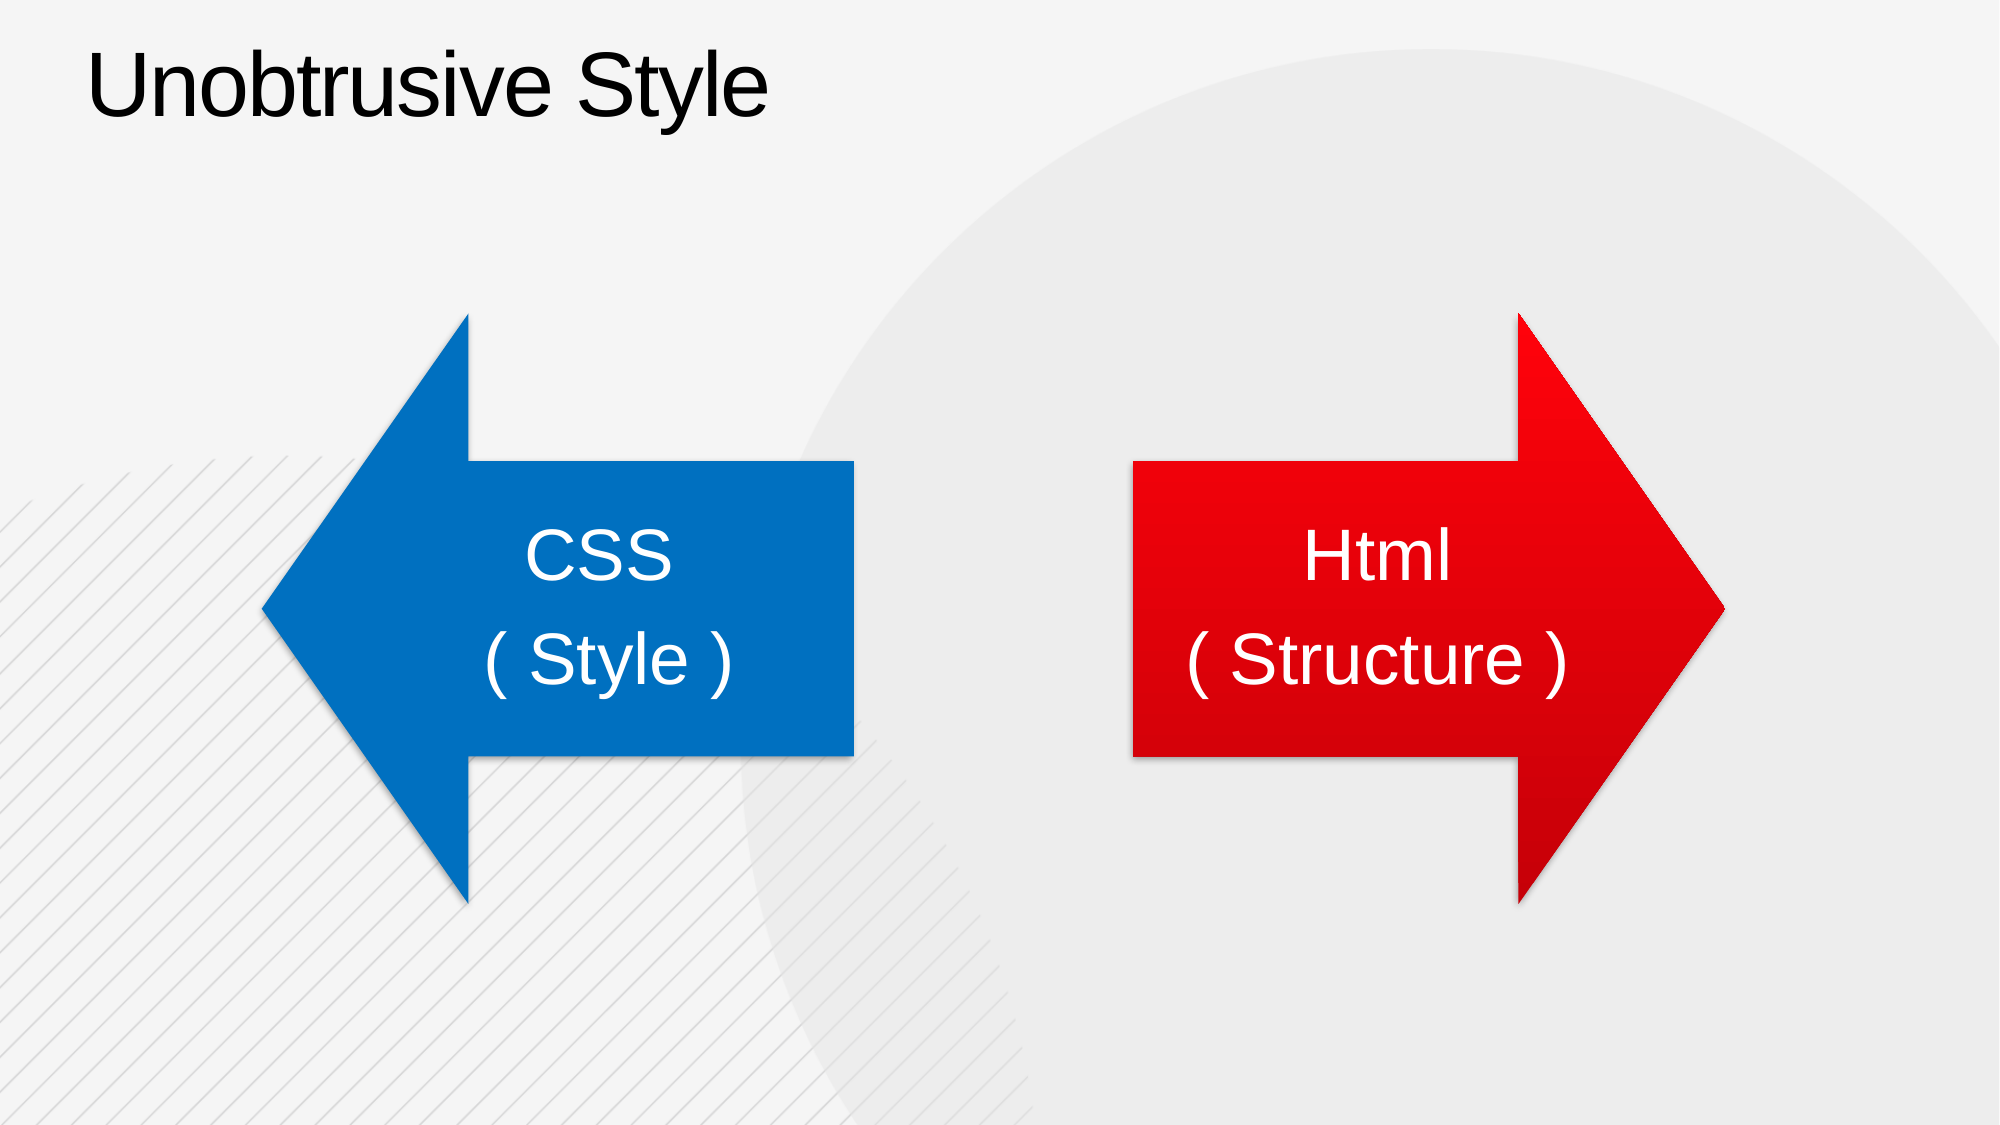

# Unobtrusive Style
CSS
( Style )
Html
( Structure )